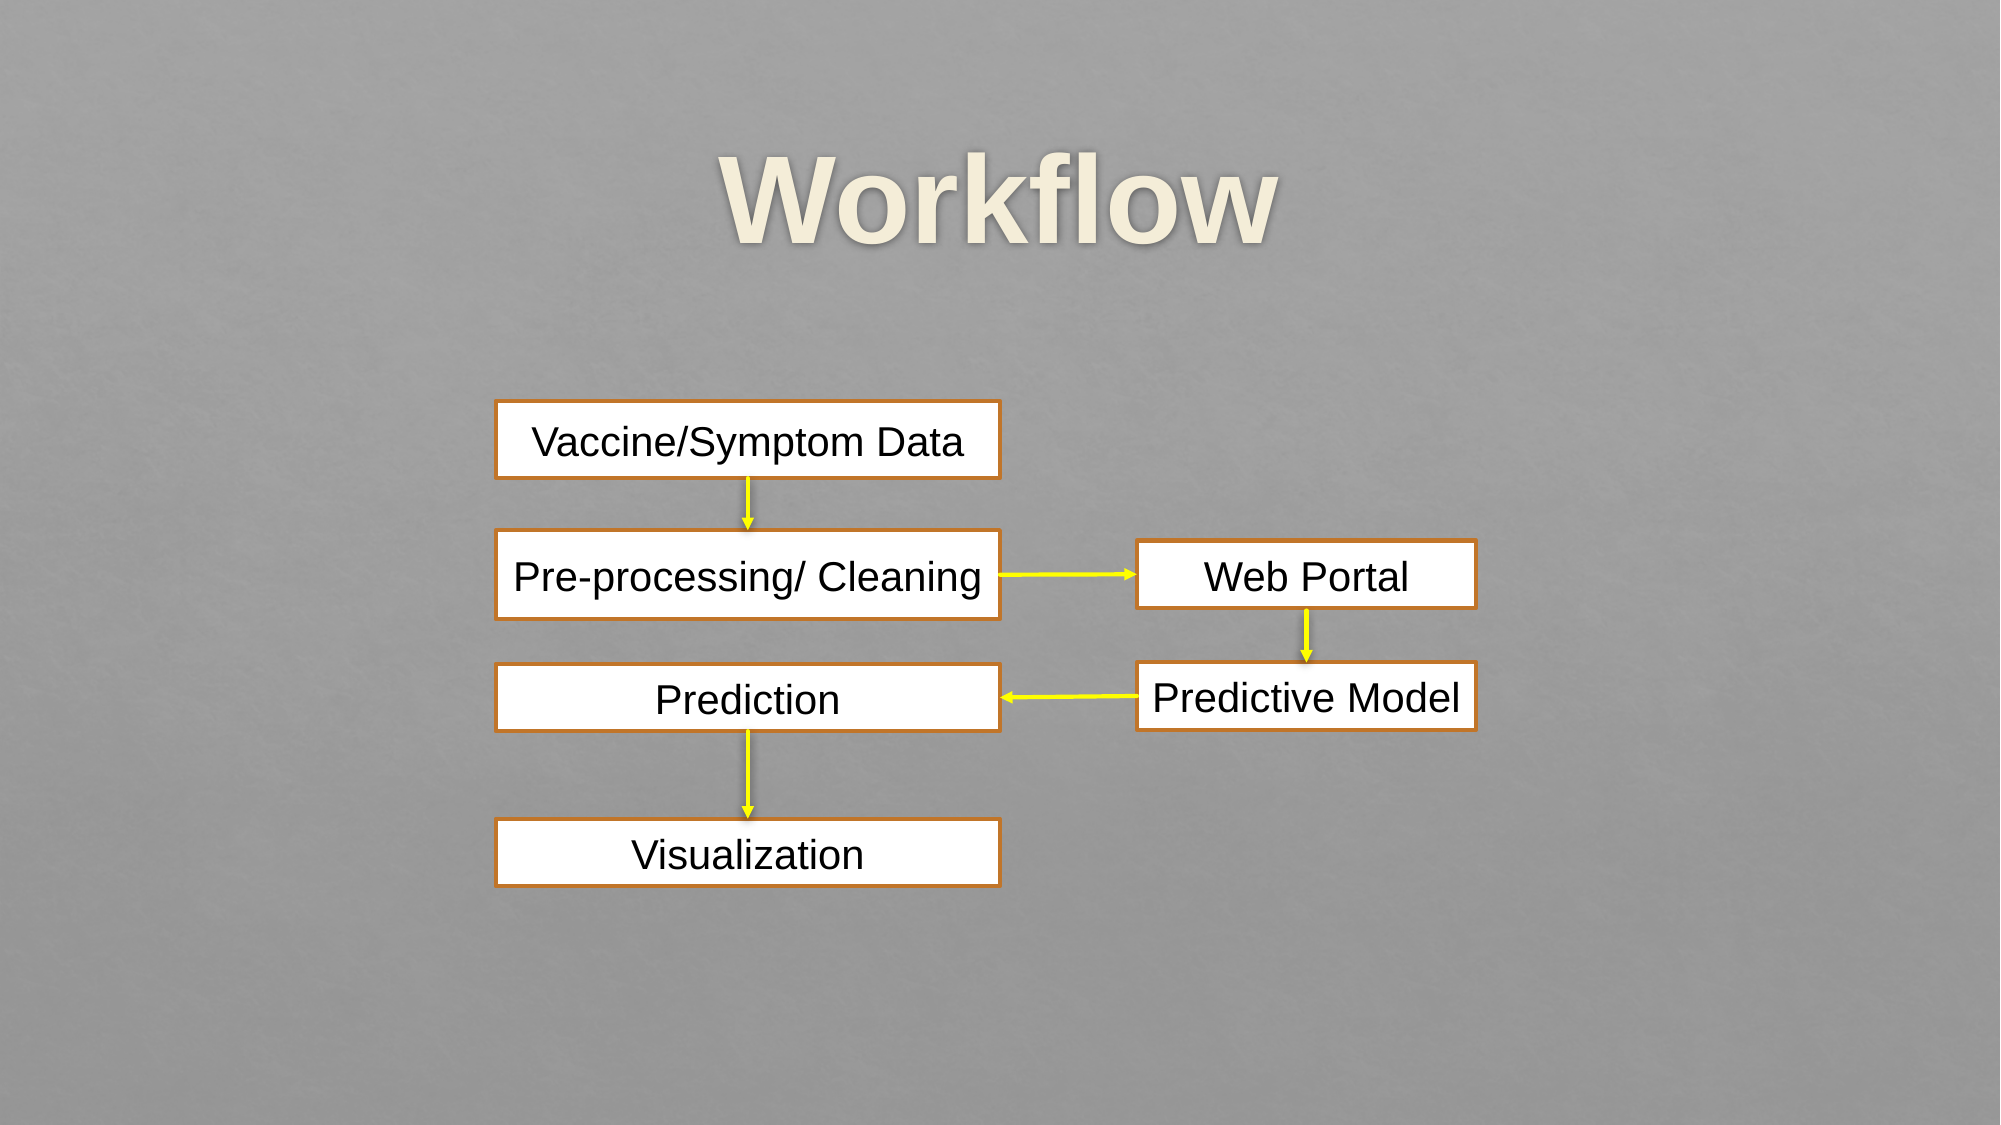

# Workflow
Vaccine/Symptom Data
Pre-processing/ Cleaning
Web Portal
Predictive Model
Prediction
Visualization